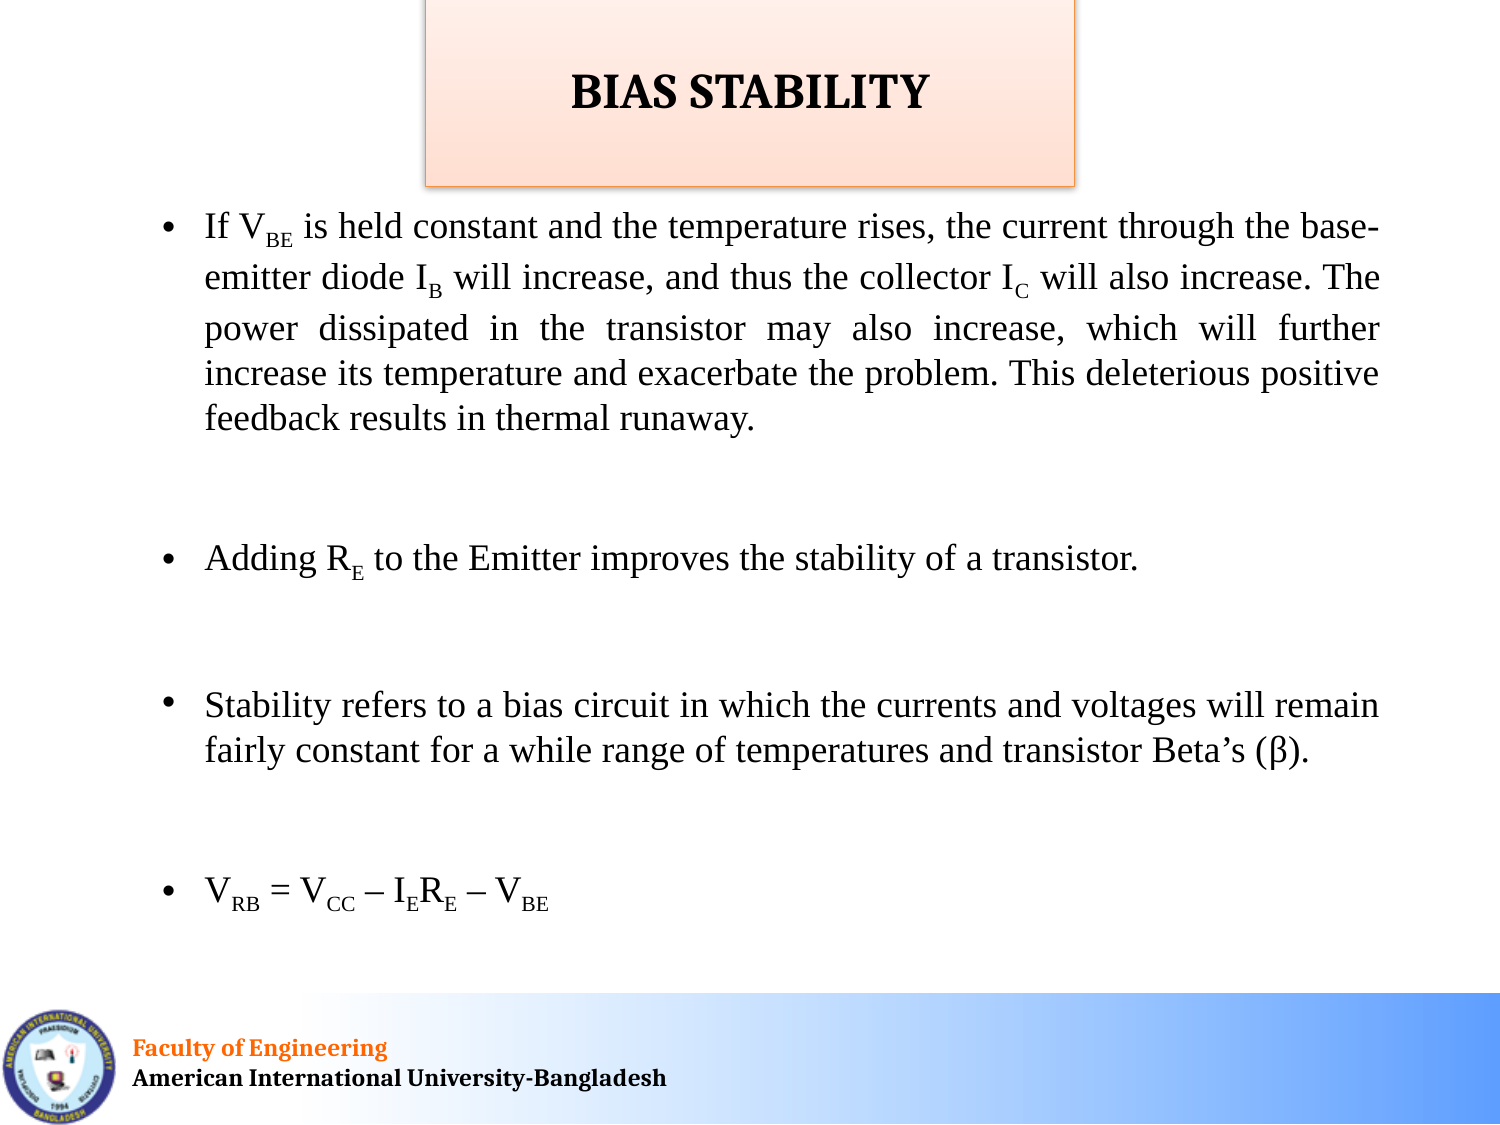

# BIAS STABILITY
If VBE is held constant and the temperature rises, the current through the base-emitter diode IB will increase, and thus the collector IC will also increase. The power dissipated in the transistor may also increase, which will further increase its temperature and exacerbate the problem. This deleterious positive feedback results in thermal runaway.

Adding RE to the Emitter improves the stability of a transistor.

Stability refers to a bias circuit in which the currents and voltages will remain fairly constant for a while range of temperatures and transistor Beta’s (β).

VRB = VCC – IERE – VBE